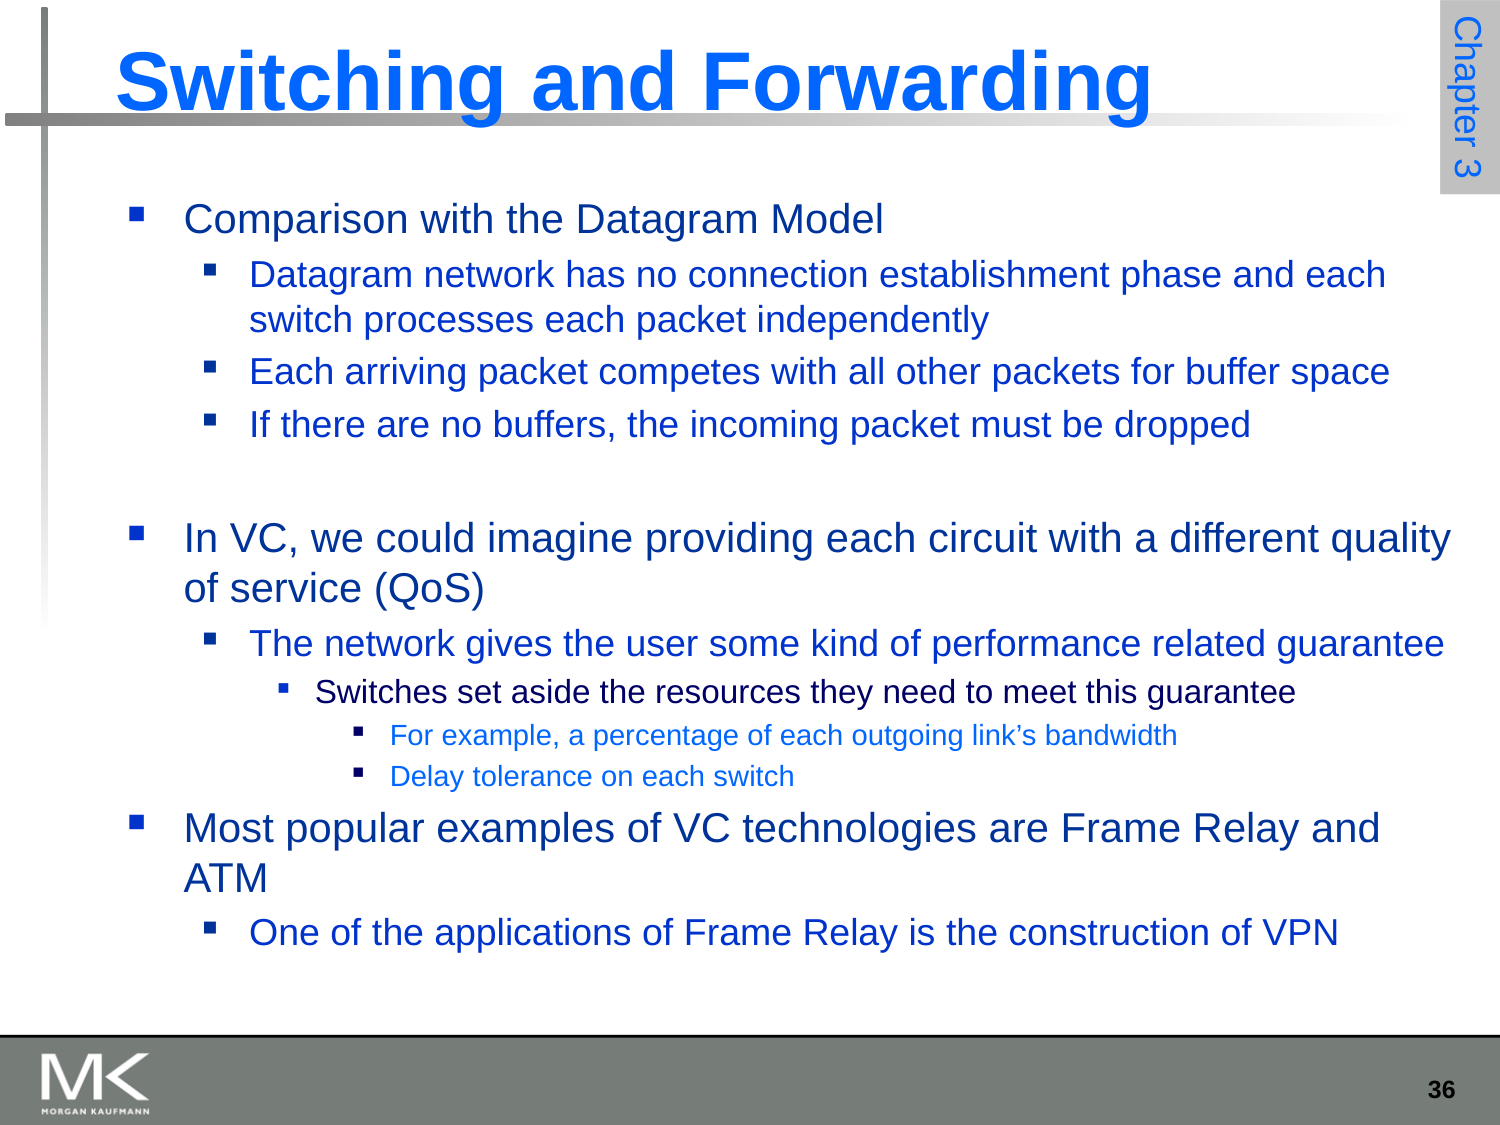

# Switching and Forwarding
Comparison with the Datagram Model
Datagram network has no connection establishment phase and each switch processes each packet independently
Each arriving packet competes with all other packets for buffer space
If there are no buffers, the incoming packet must be dropped

In VC, we could imagine providing each circuit with a different quality of service (QoS)
The network gives the user some kind of performance related guarantee
Switches set aside the resources they need to meet this guarantee
For example, a percentage of each outgoing link’s bandwidth
Delay tolerance on each switch
Most popular examples of VC technologies are Frame Relay and ATM
One of the applications of Frame Relay is the construction of VPN